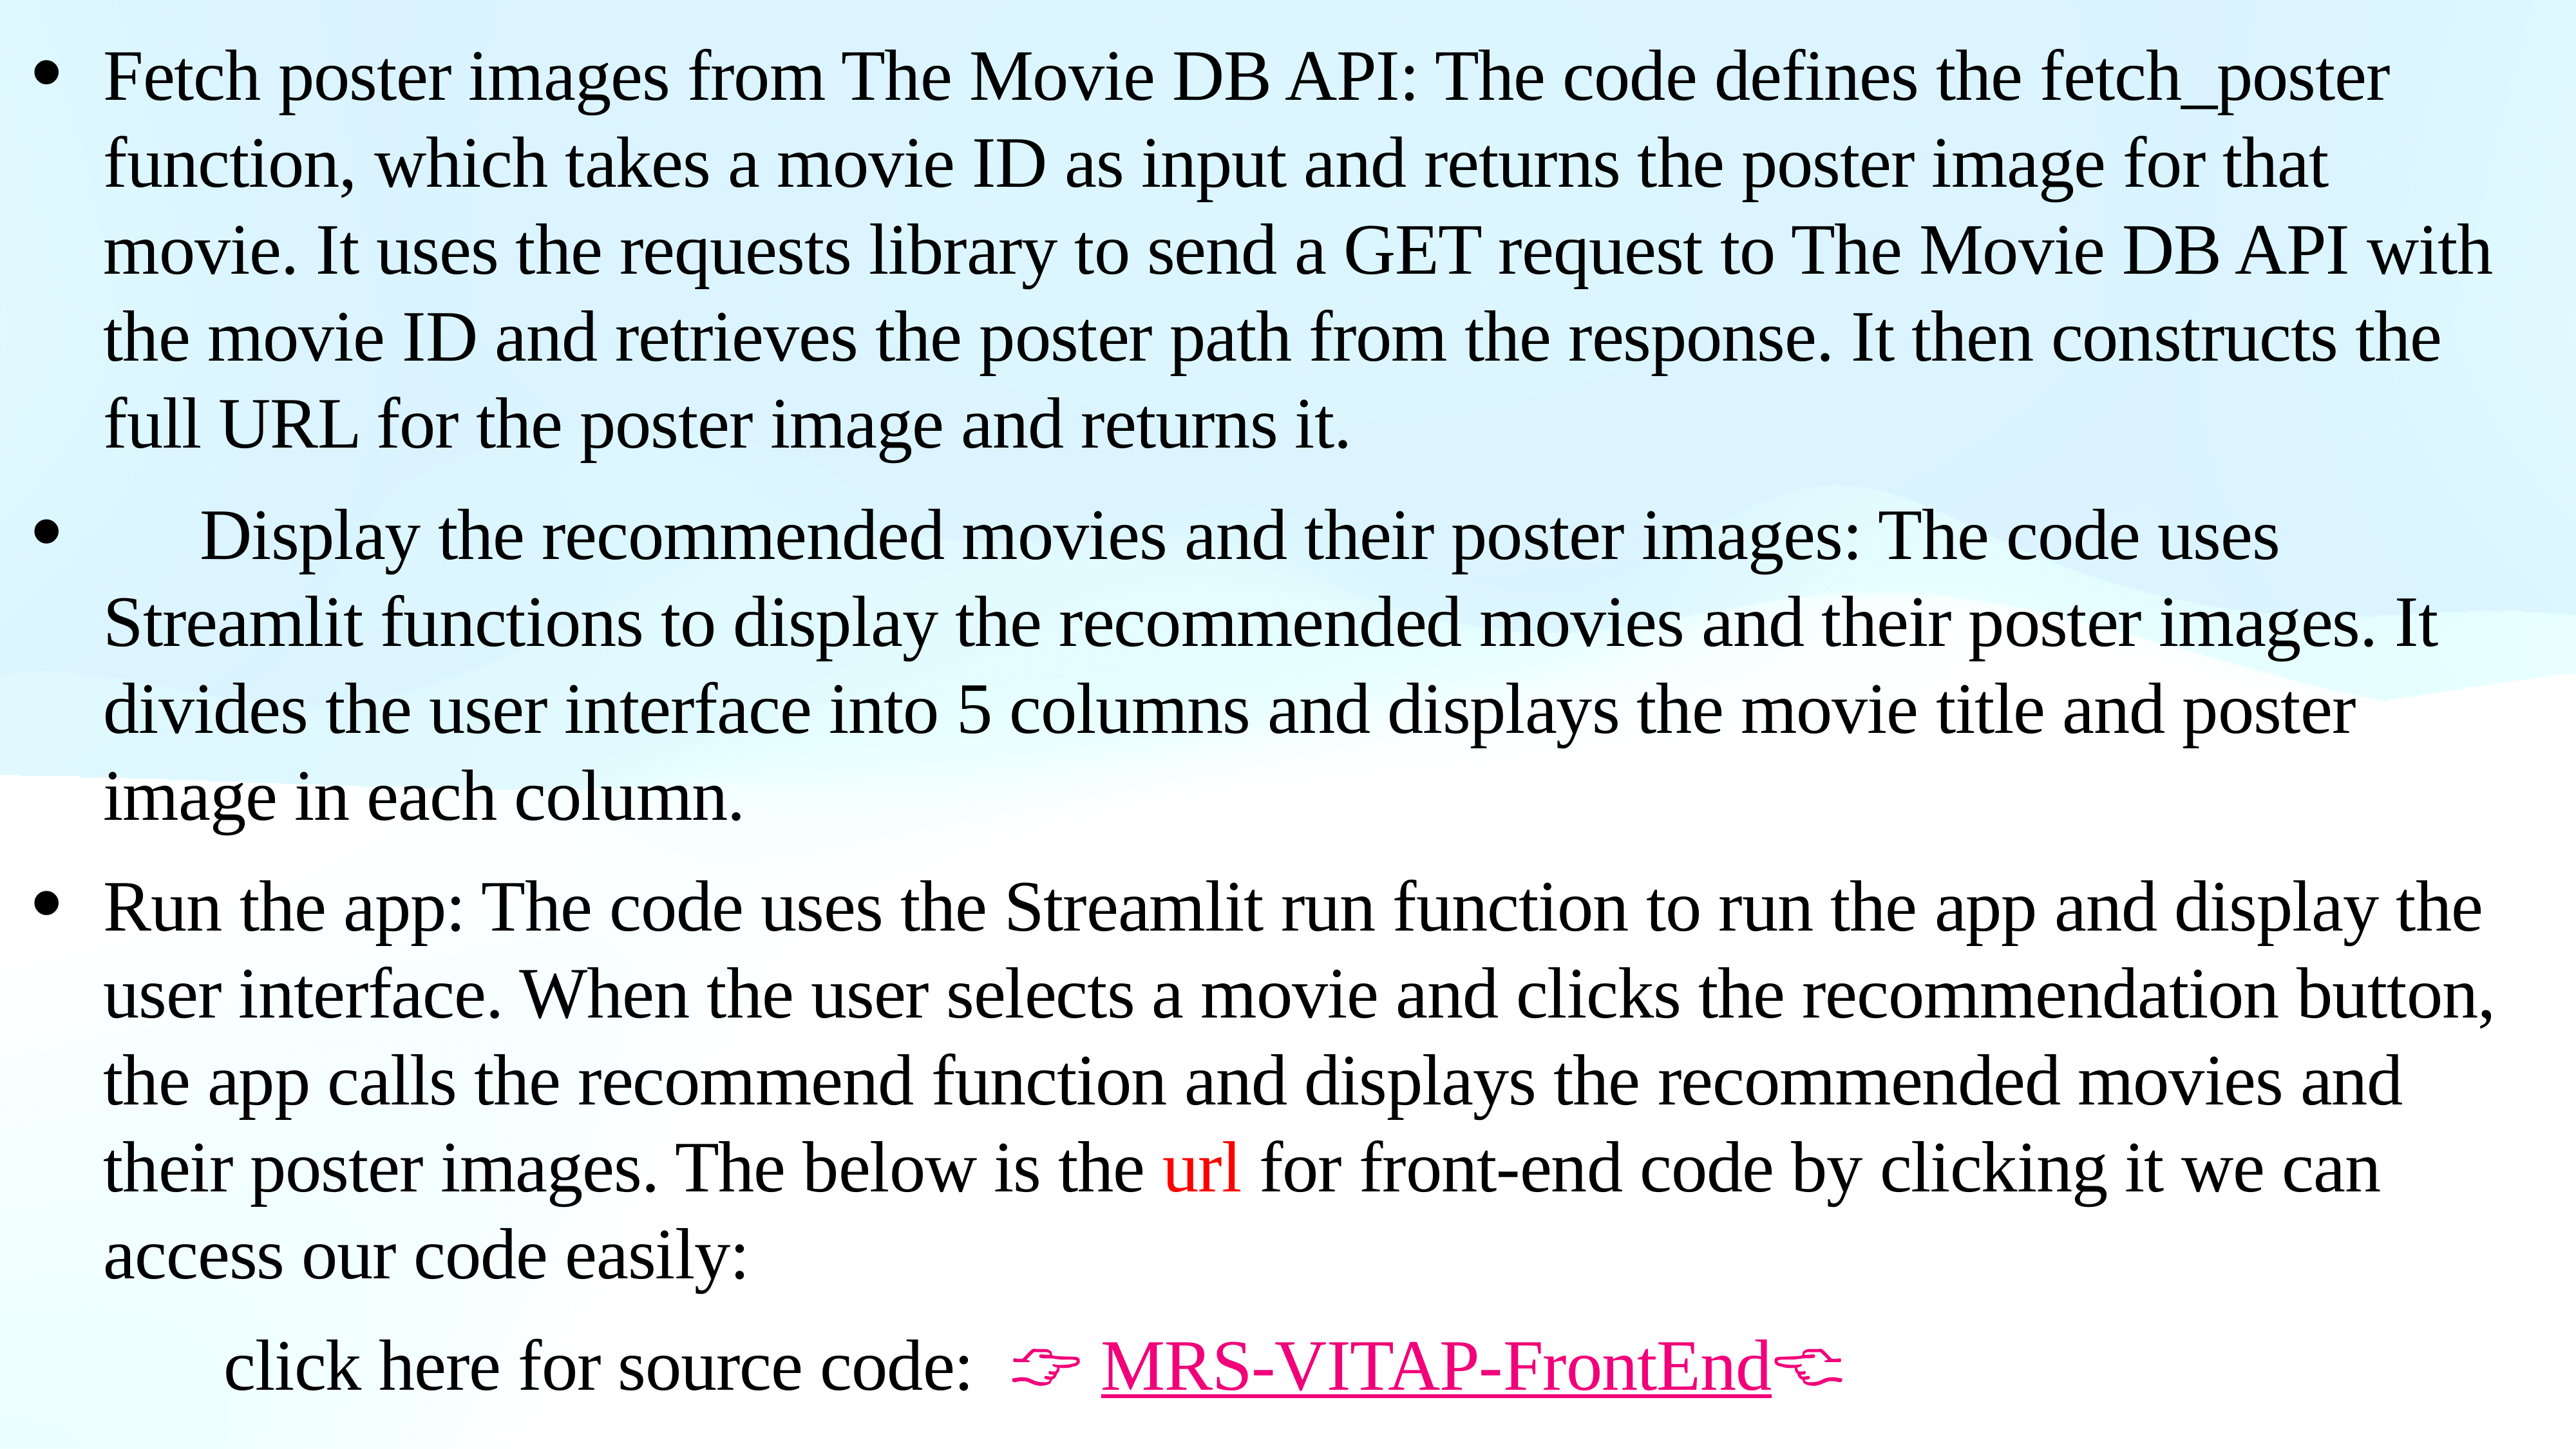

Fetch poster images from The Movie DB API: The code defines the fetch_poster function, which takes a movie ID as input and returns the poster image for that movie. It uses the requests library to send a GET request to The Movie DB API with the movie ID and retrieves the poster path from the response. It then constructs the full URL for the poster image and returns it.
	Display the recommended movies and their poster images: The code uses Streamlit functions to display the recommended movies and their poster images. It divides the user interface into 5 columns and displays the movie title and poster image in each column.
Run the app: The code uses the Streamlit run function to run the app and display the user interface. When the user selects a movie and clicks the recommendation button, the app calls the recommend function and displays the recommended movies and their poster images. The below is the url for front-end code by clicking it we can access our code easily:
           click here for source code:  👉 MRS-VITAP-FrontEnd👈